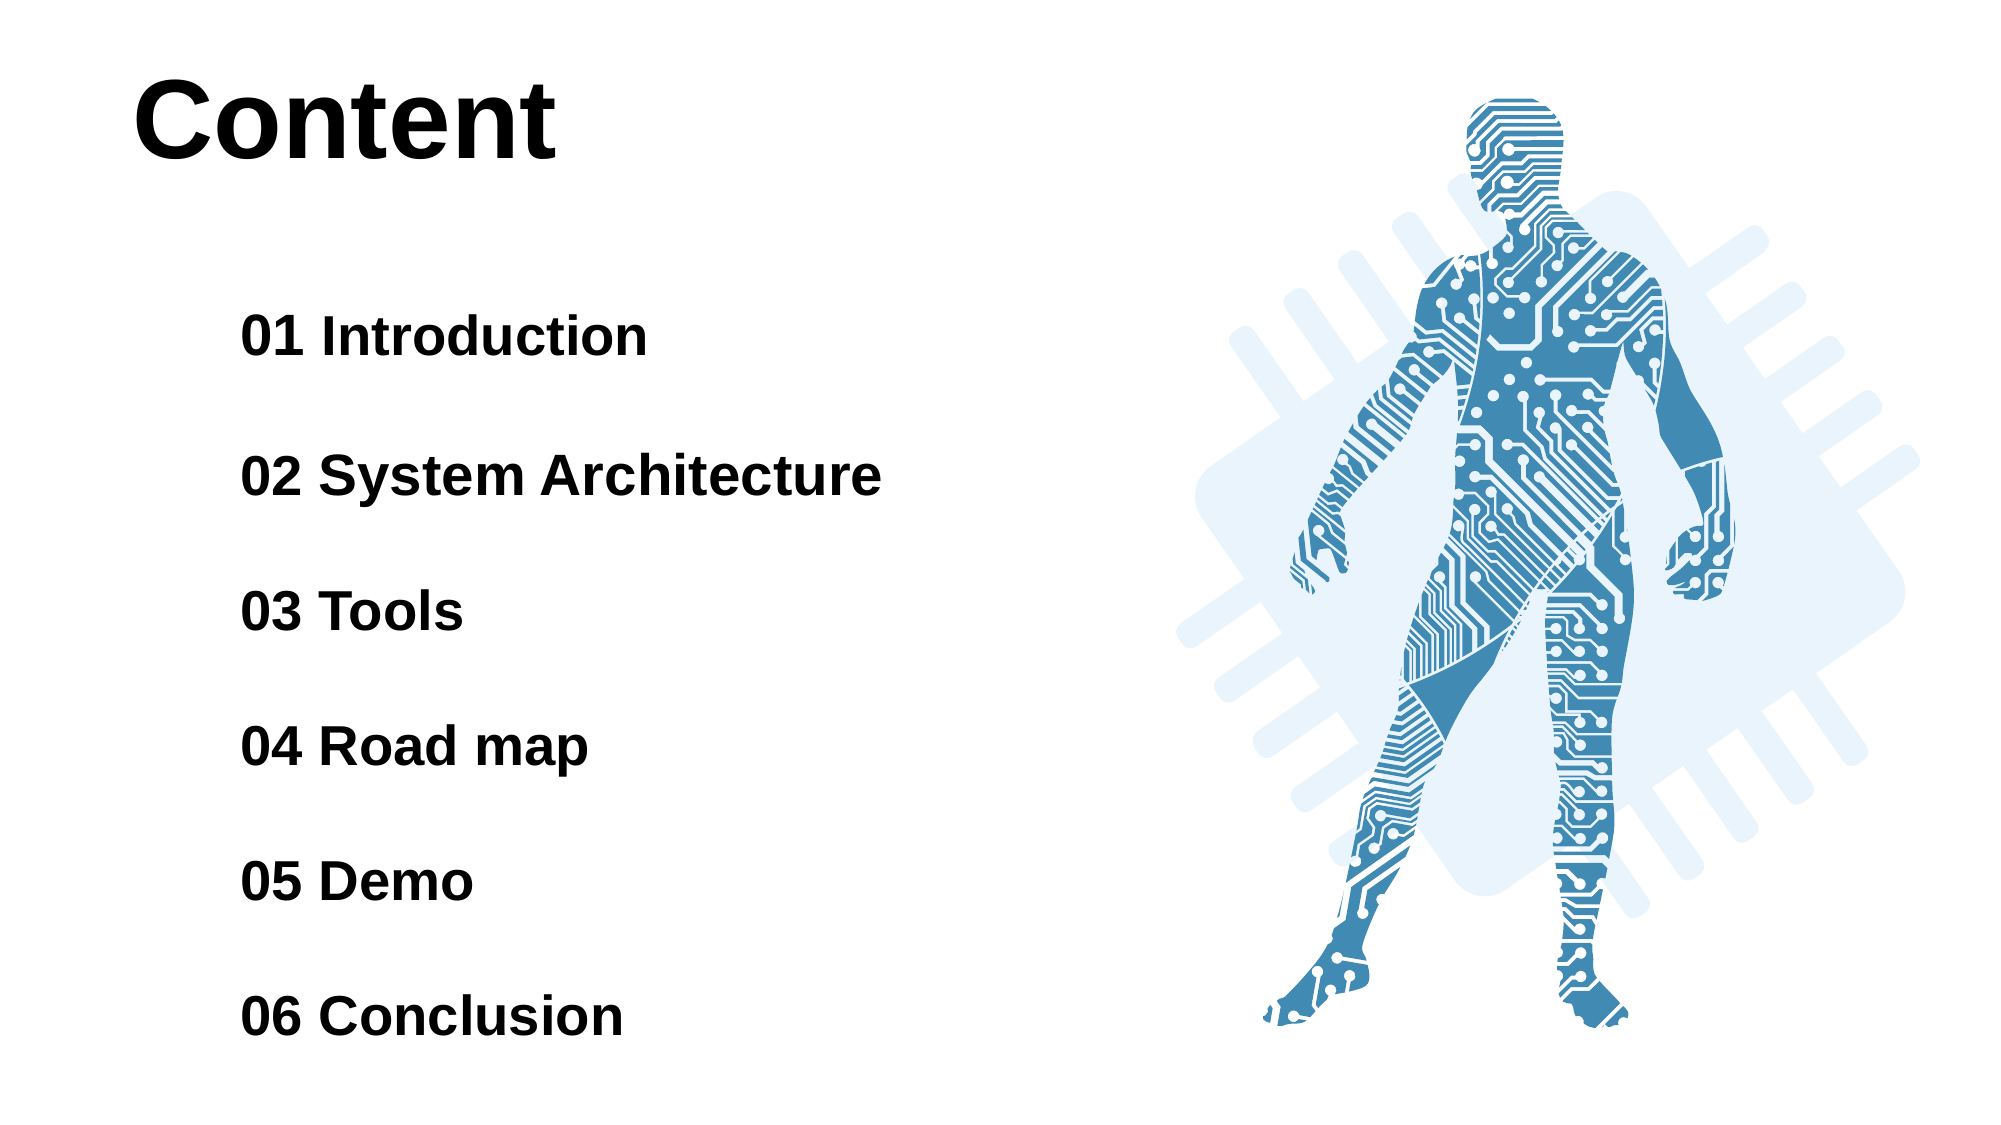

Content

01 Introduction
02 System Architecture
03 Tools
04 Road map
05 Demo
06 Conclusion